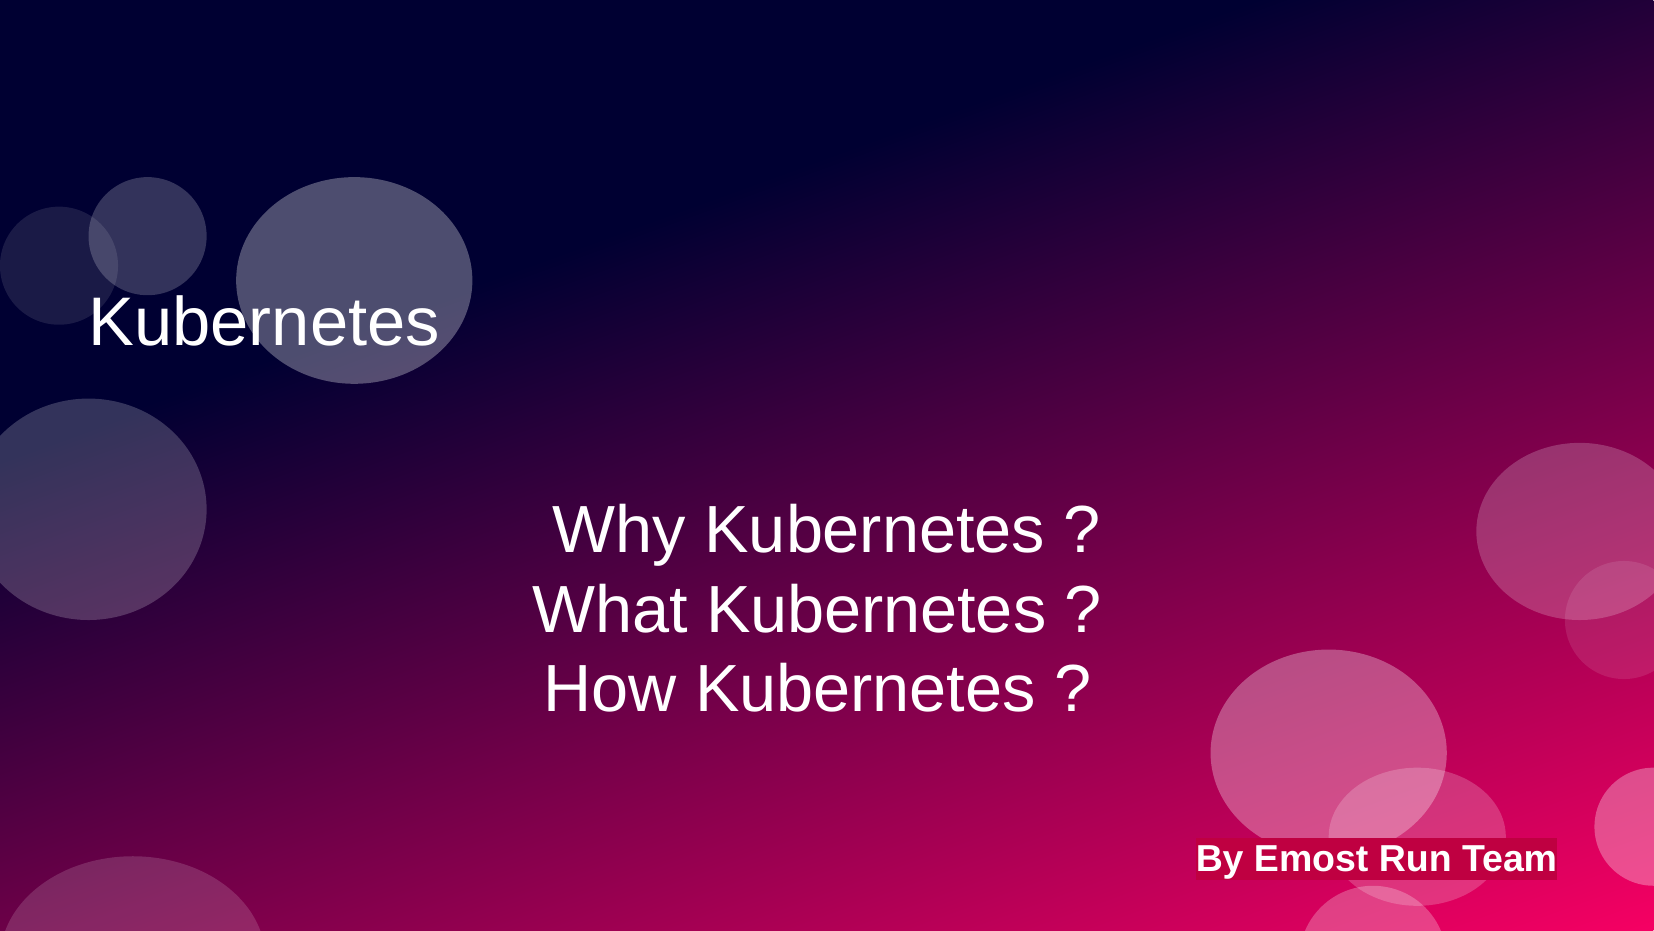

# Kubernetes
Why Kubernetes ?
What Kubernetes ?
How Kubernetes ?
By Emost Run Team